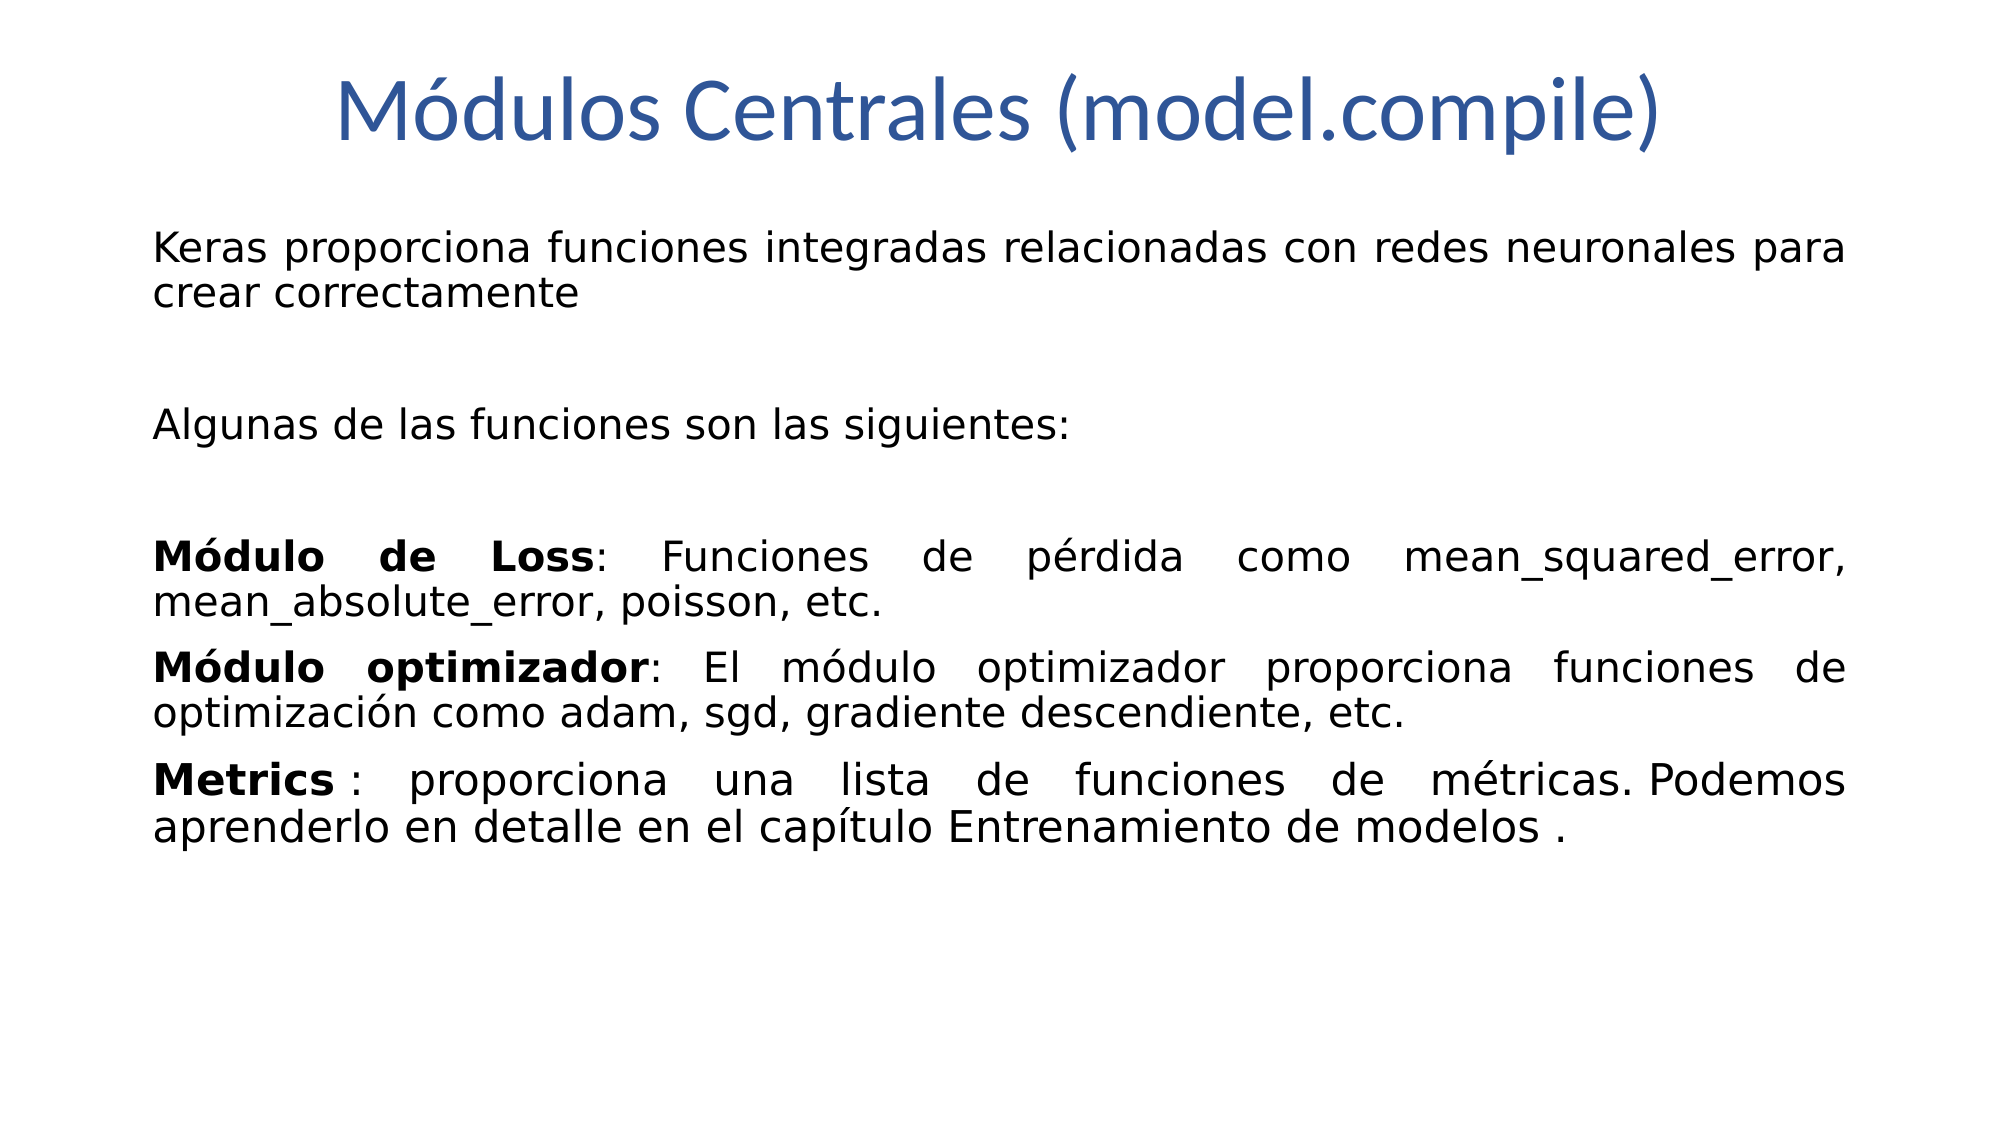

# Módulos Centrales (model.compile)
Keras proporciona funciones integradas relacionadas con redes neuronales para crear correctamente

Algunas de las funciones son las siguientes:

Módulo de Loss: Funciones de pérdida como mean_squared_error, mean_absolute_error, poisson, etc.
Módulo optimizador: El módulo optimizador proporciona funciones de optimización como adam, sgd, gradiente descendiente, etc.
Metrics : proporciona una lista de funciones de métricas. Podemos aprenderlo en detalle en el capítulo Entrenamiento de modelos .